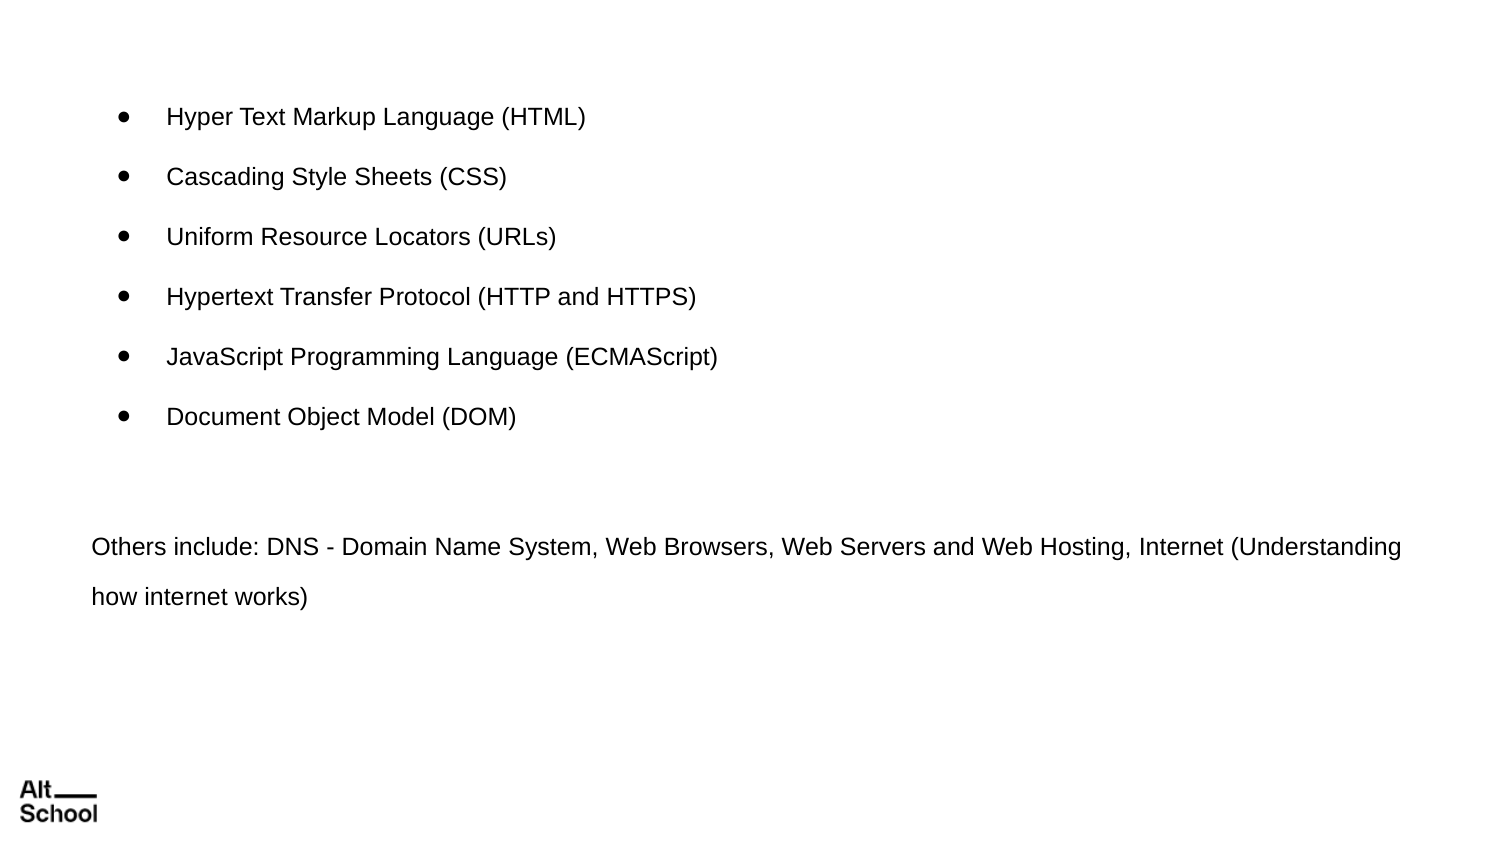

Hyper Text Markup Language (HTML)
Cascading Style Sheets (CSS)
Uniform Resource Locators (URLs)
Hypertext Transfer Protocol (HTTP and HTTPS)
JavaScript Programming Language (ECMAScript)
Document Object Model (DOM)
Others include: DNS - Domain Name System, Web Browsers, Web Servers and Web Hosting, Internet (Understanding how internet works)